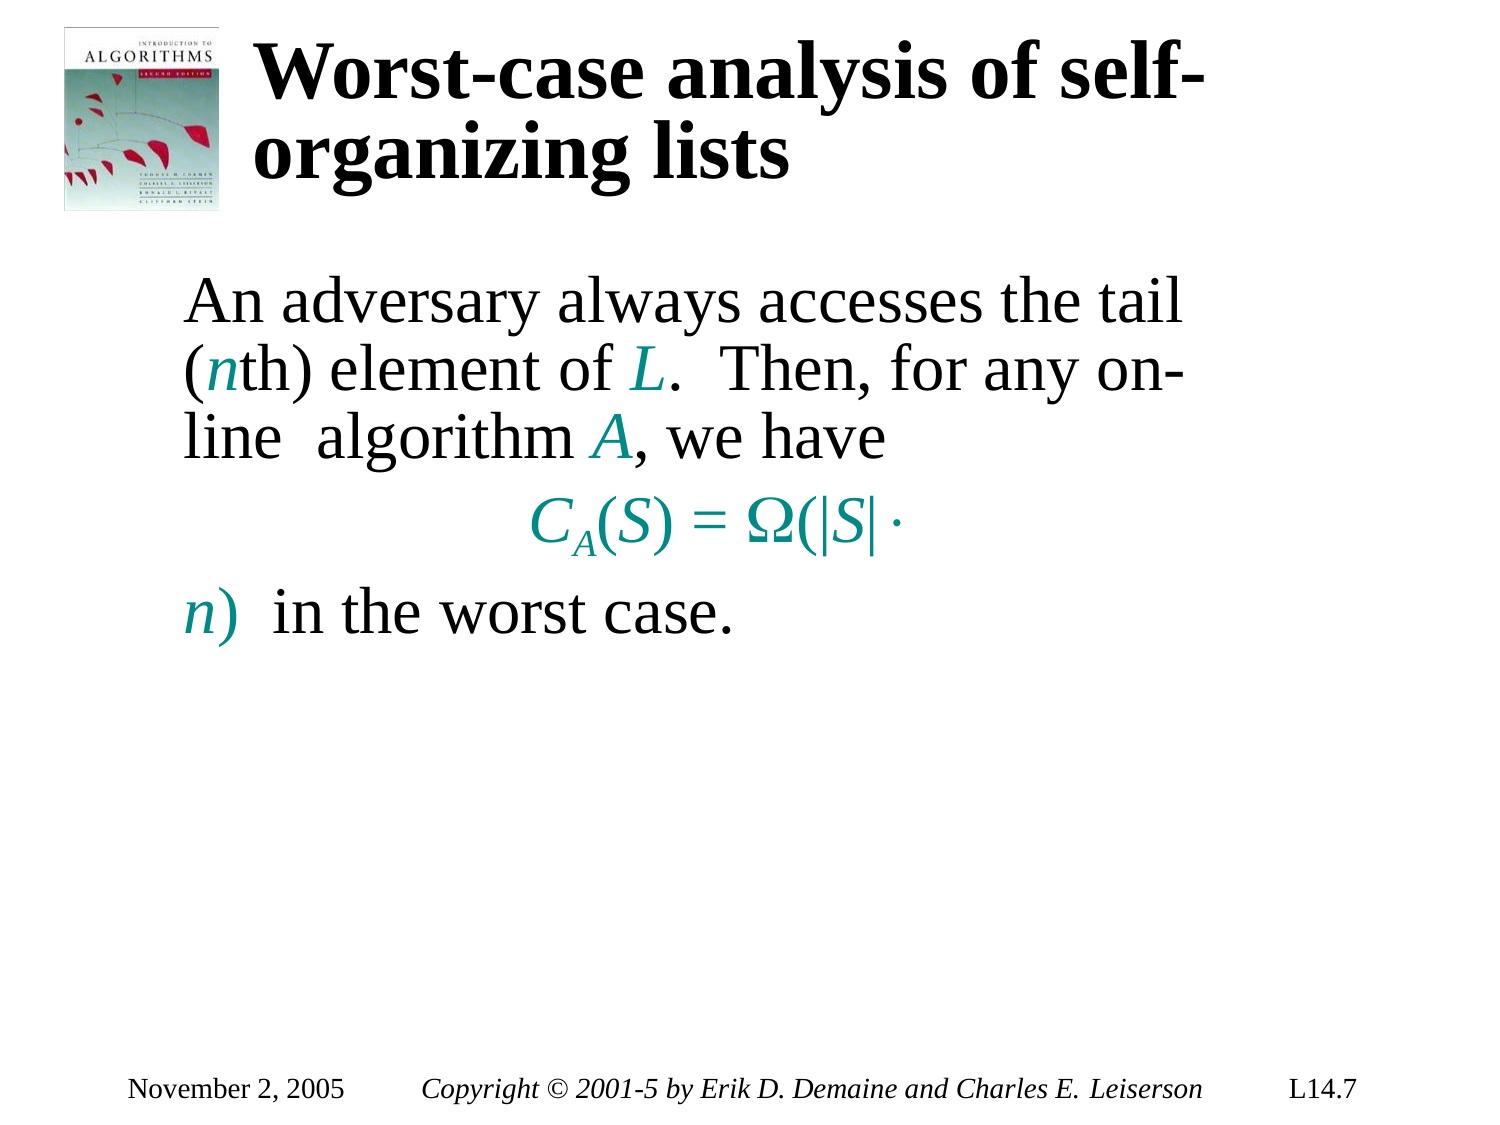

# Worst-case analysis of self-  organizing lists
An adversary always accesses the tail  (nth) element of L.	Then, for any on-line  algorithm A, we have
CA(S) = Ω(|S|⋅ n)  in the worst case.
November 2, 2005
Copyright © 2001-5 by Erik D. Demaine and Charles E. Leiserson
L14.7